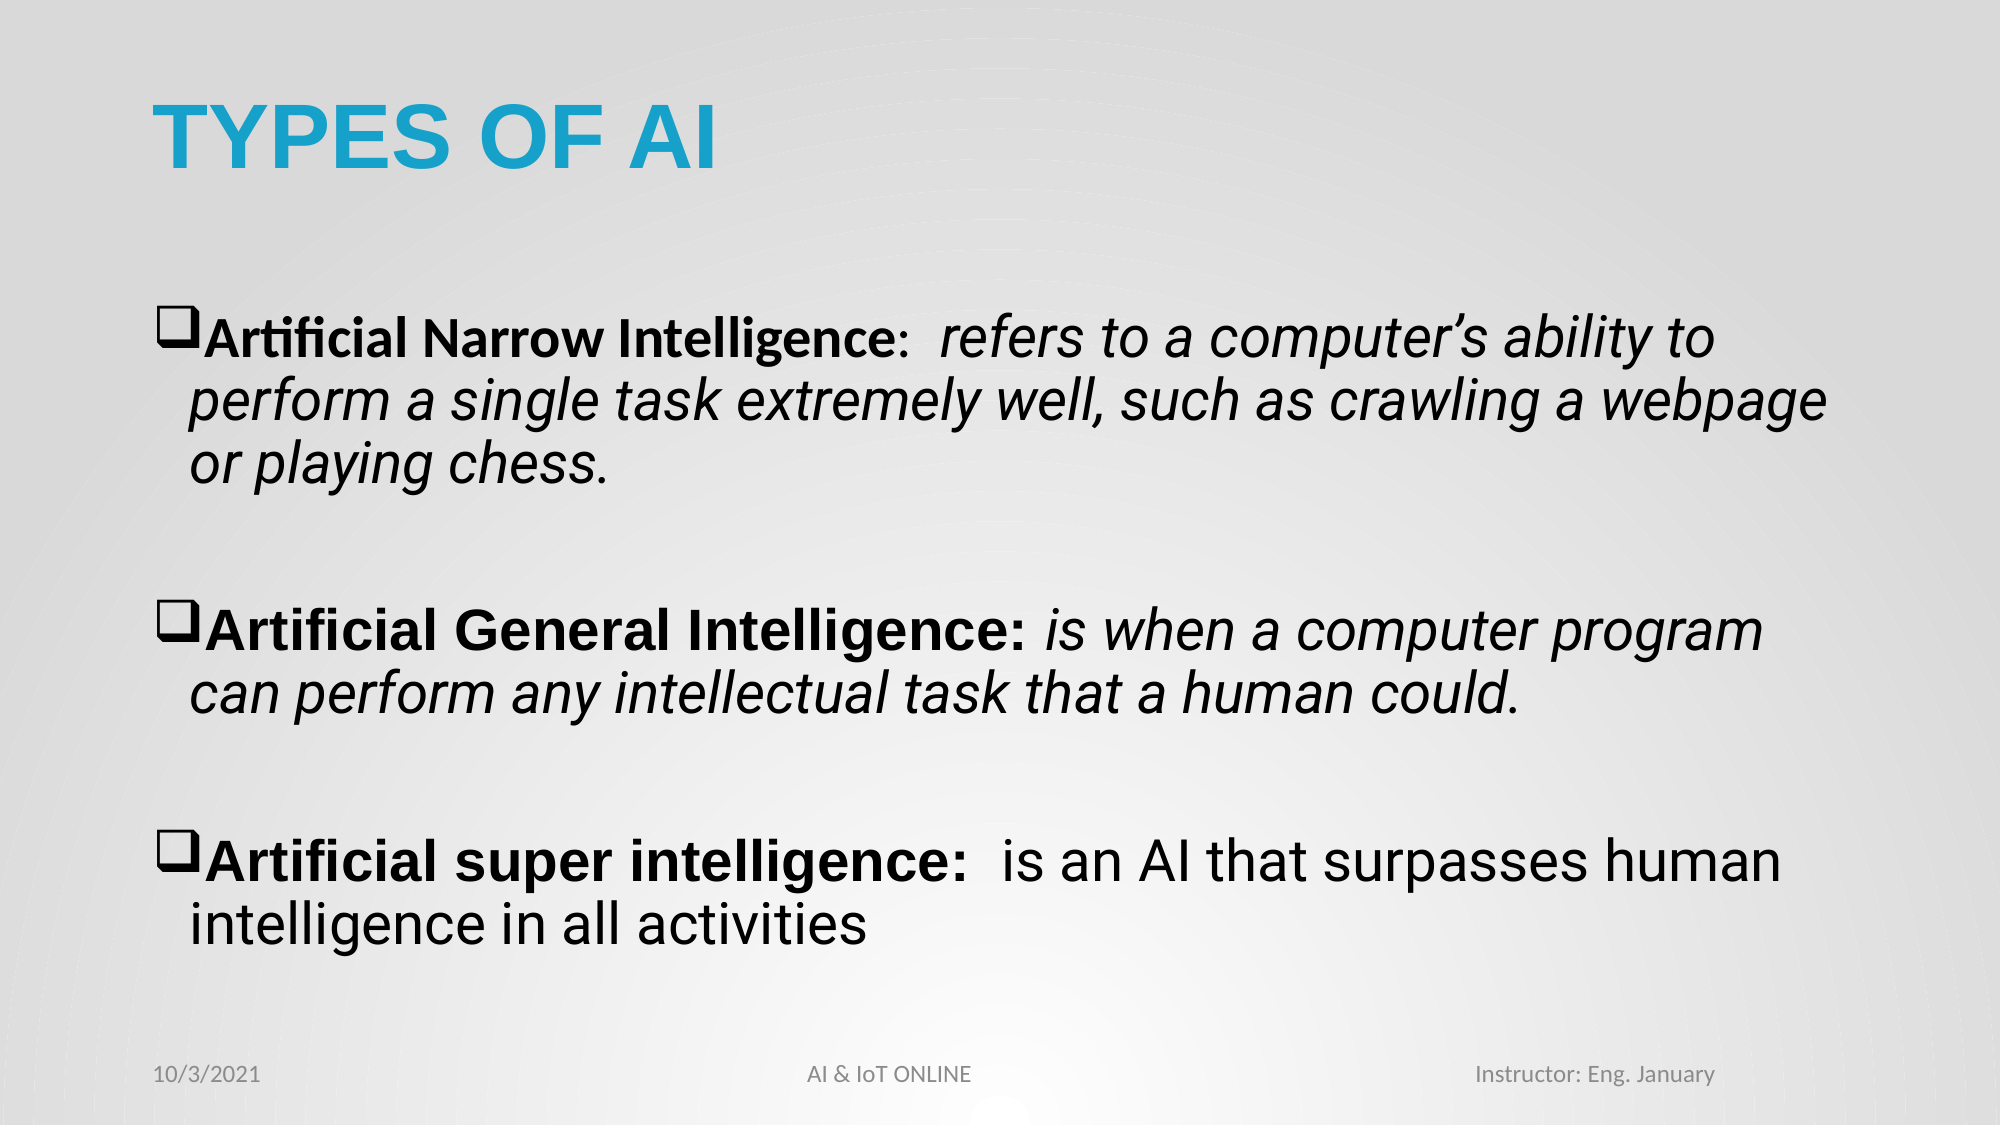

# TYPES OF AI
Artificial Narrow Intelligence:  refers to a computer’s ability to perform a single task extremely well, such as crawling a webpage or playing chess.

Artificial General Intelligence: is when a computer program can perform any intellectual task that a human could.

Artificial super intelligence:  is an AI that surpasses human intelligence in all activities

10/3/2021
AI & IoT ONLINE                                                                                        Instructor: Eng. January